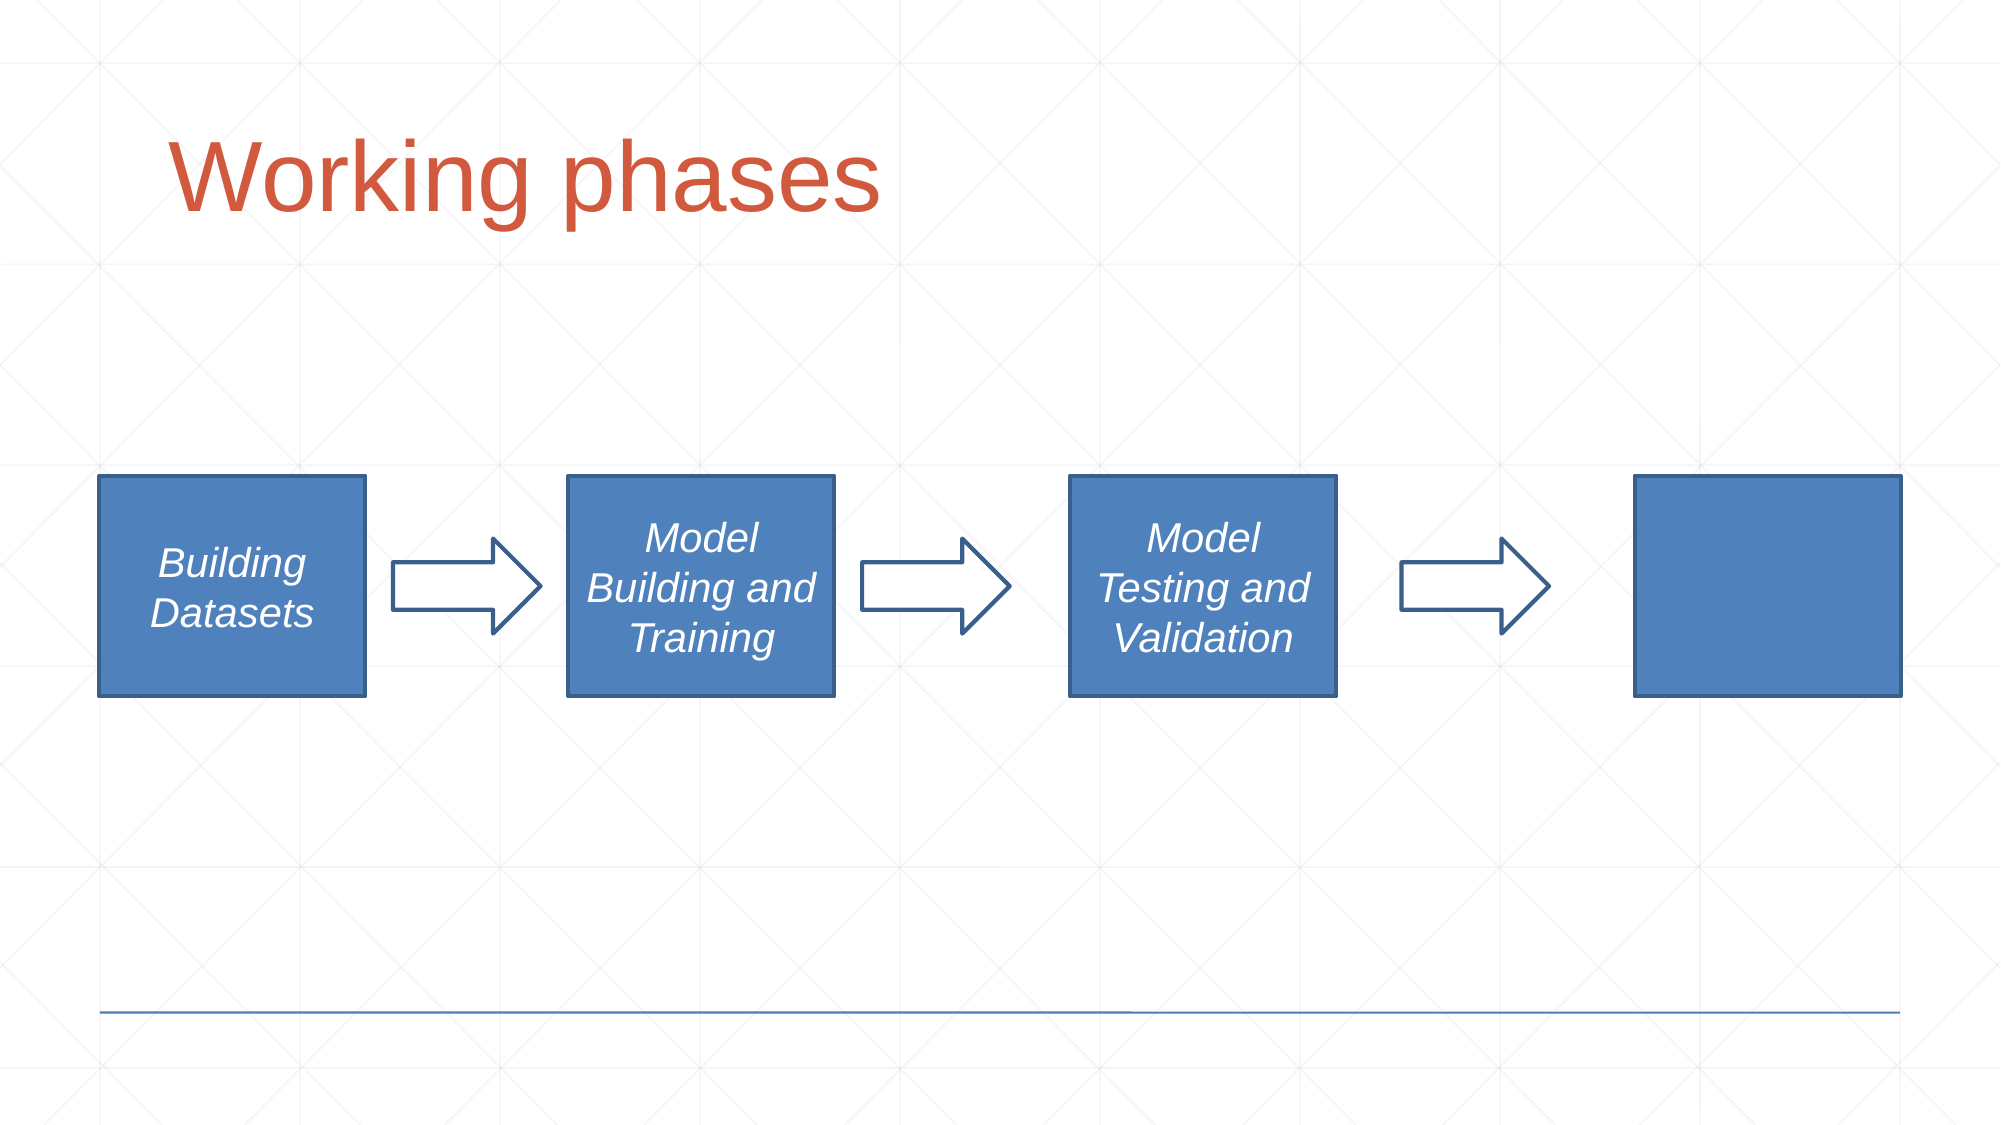

Working phases
Building Datasets
Model Building and Training
Model Testing and Validation